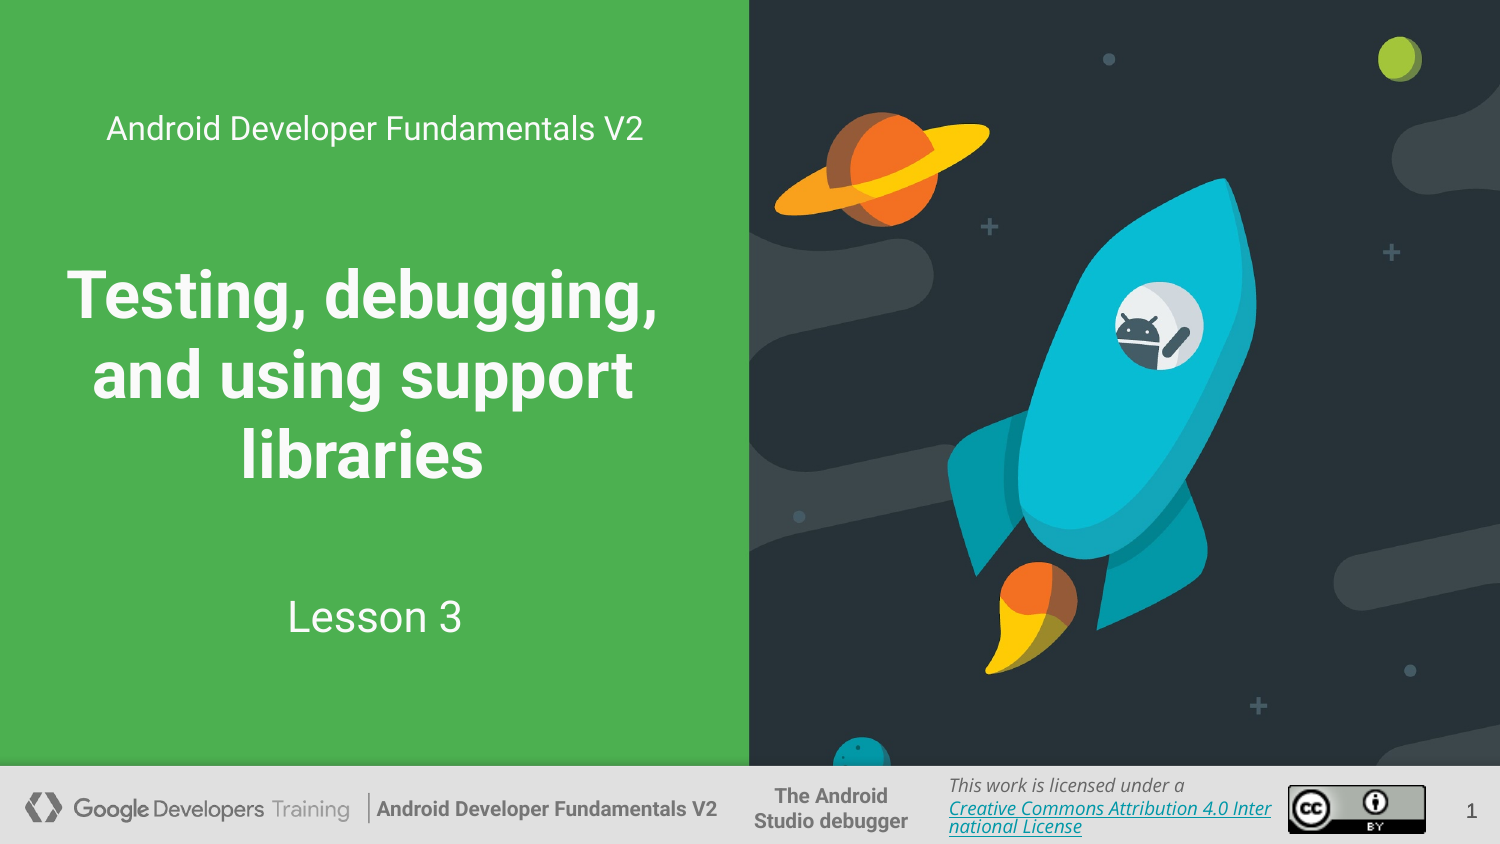

Android Developer Fundamentals V2
Testing, debugging, and using support libraries
Lesson 3
1
1
1